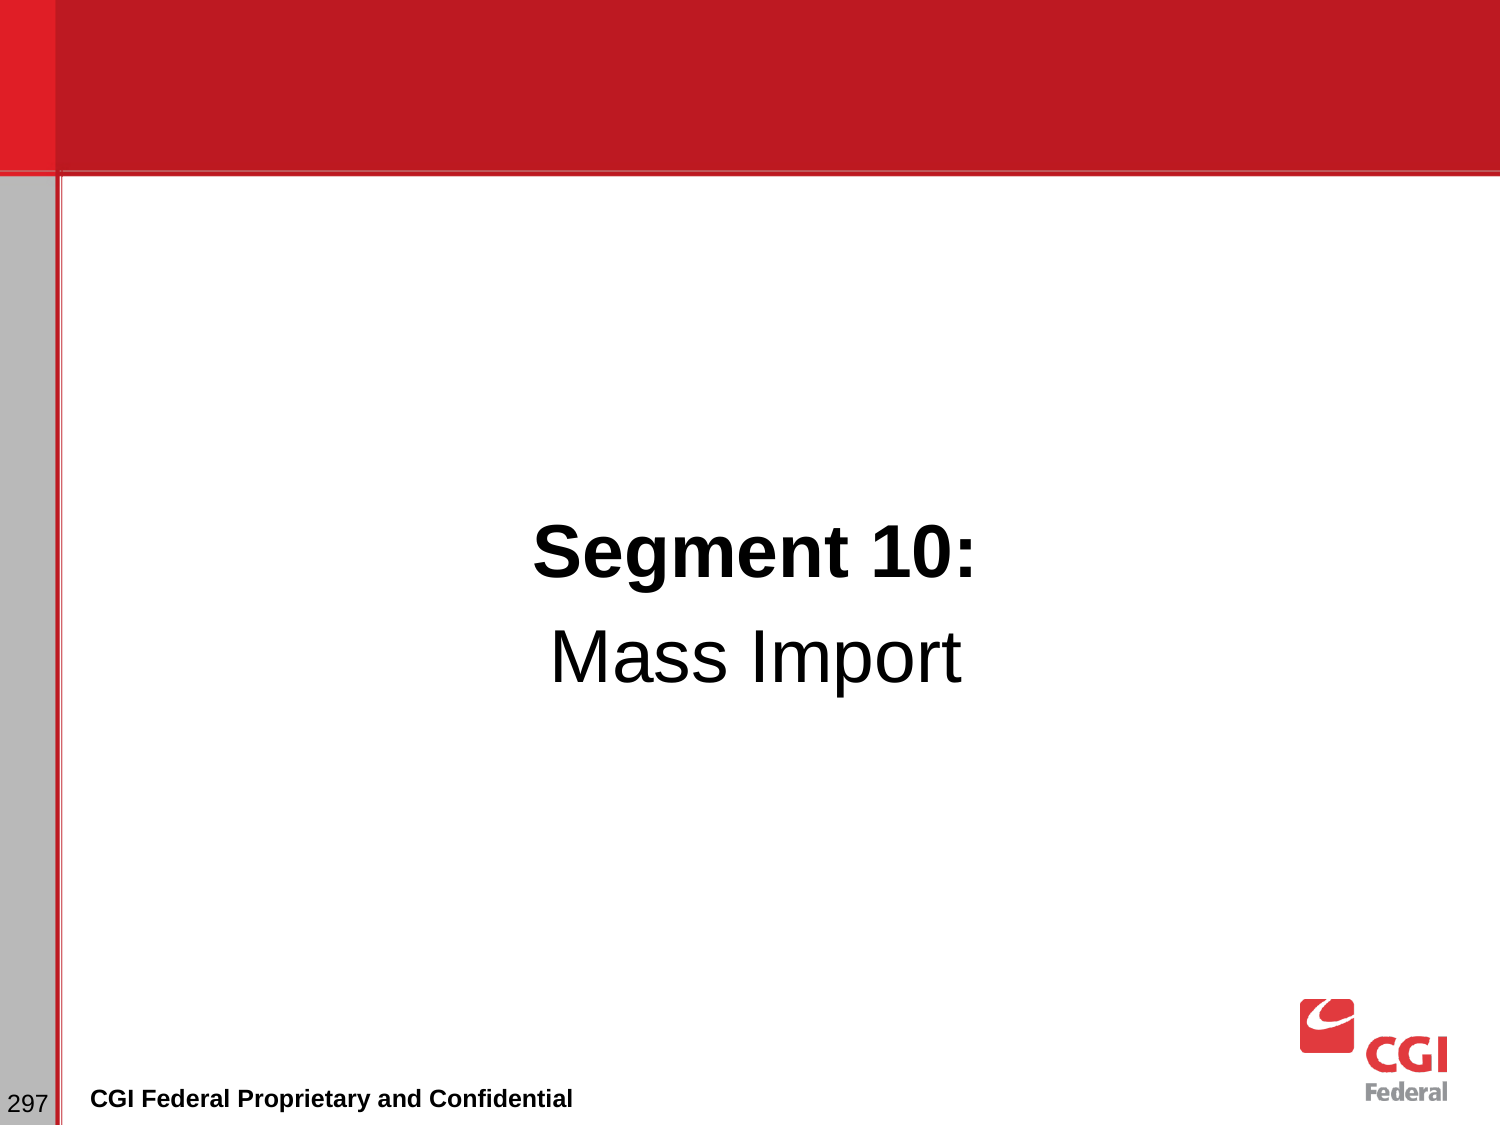

Segment 10:
Mass Import
# Dunning
297
CGI Federal Proprietary and Confidential